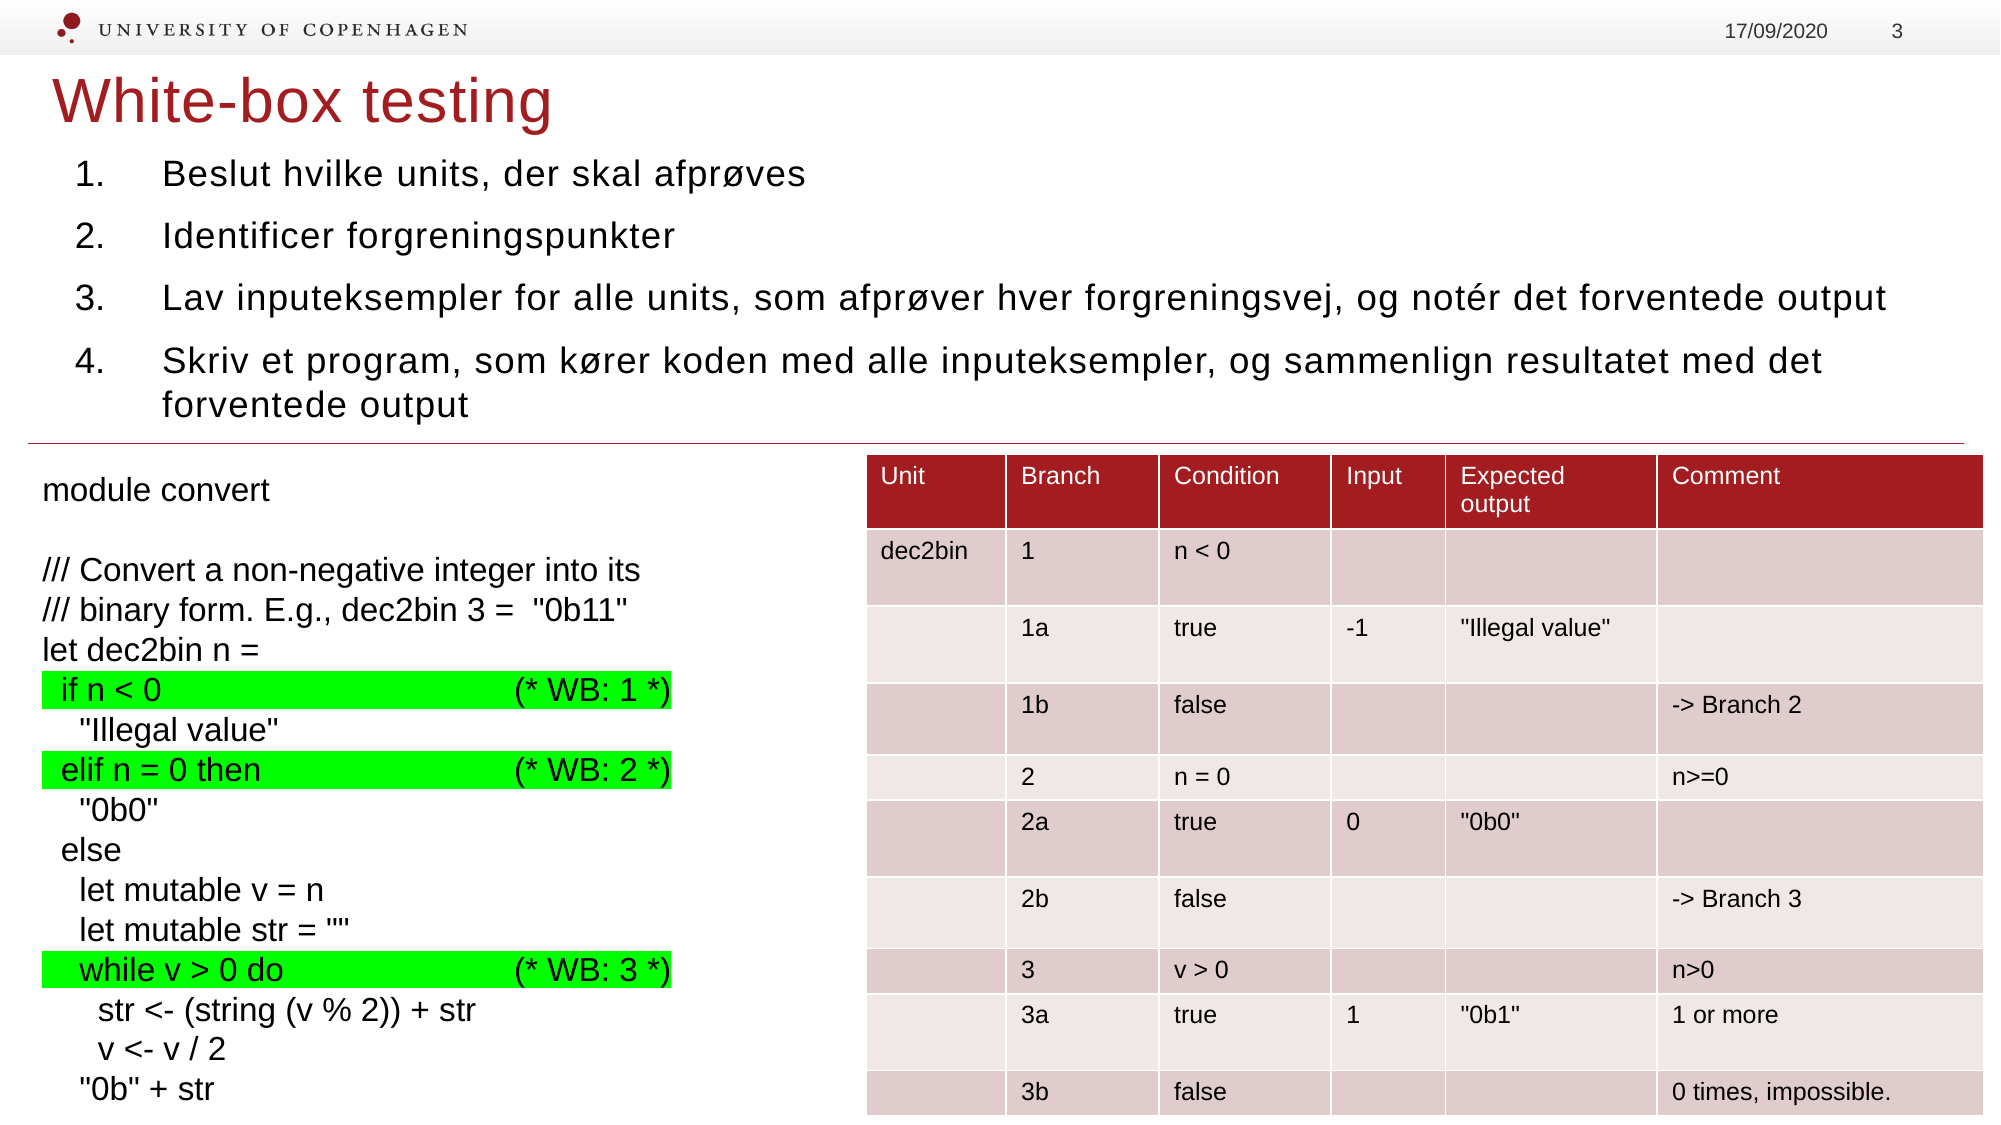

17/09/2020
3
White-box testing
Beslut hvilke units, der skal afprøves
Identificer forgreningspunkter
Lav inputeksempler for alle units, som afprøver hver forgreningsvej, og notér det forventede output
Skriv et program, som kører koden med alle inputeksempler, og sammenlign resultatet med det forventede output
| Unit | Branch | Condition | Input | Expected output | Comment |
| --- | --- | --- | --- | --- | --- |
| dec2bin | 1 | n < 0 |  |  |  |
|  | 1a | true | -1 | "Illegal value" |  |
|  | 1b | false |  |  | -> Branch 2 |
|  | 2 | n = 0 |  |  | n>=0 |
|  | 2a | true | 0 | "0b0" |  |
|  | 2b | false |  |  | -> Branch 3 |
|  | 3 | v > 0 |  |  | n>0 |
|  | 3a | true | 1 | "0b1" | 1 or more |
|  | 3b | false |  |  | 0 times, impossible. |

                                                   (* WB: 1 *)

                                                   (* WB: 2 *)

                                                   (* WB: 3 *)
module convert

/// Convert a non-negative integer into its
/// binary form. E.g., dec2bin 3 =  "0b11"
let dec2bin n =
  if n < 0
    "Illegal value"
  elif n = 0 then
    "0b0"
  else
    let mutable v = n
    let mutable str = ""
    while v > 0 do
      str <- (string (v % 2)) + str
      v <- v / 2
    "0b" + str